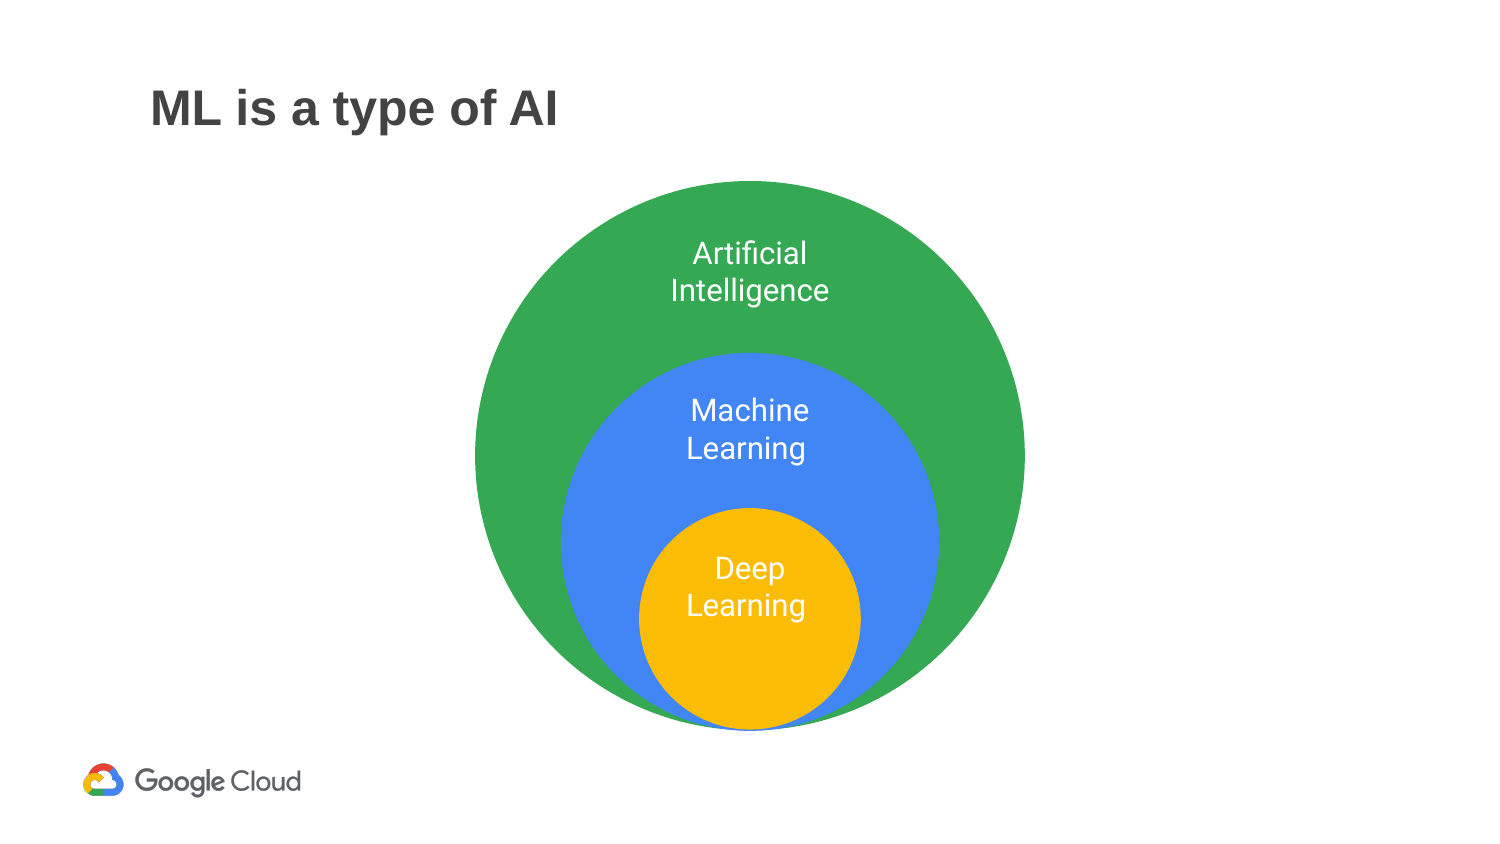

# ML is a type of AI

Artificial Intelligence

Machine Learning

Deep Learning